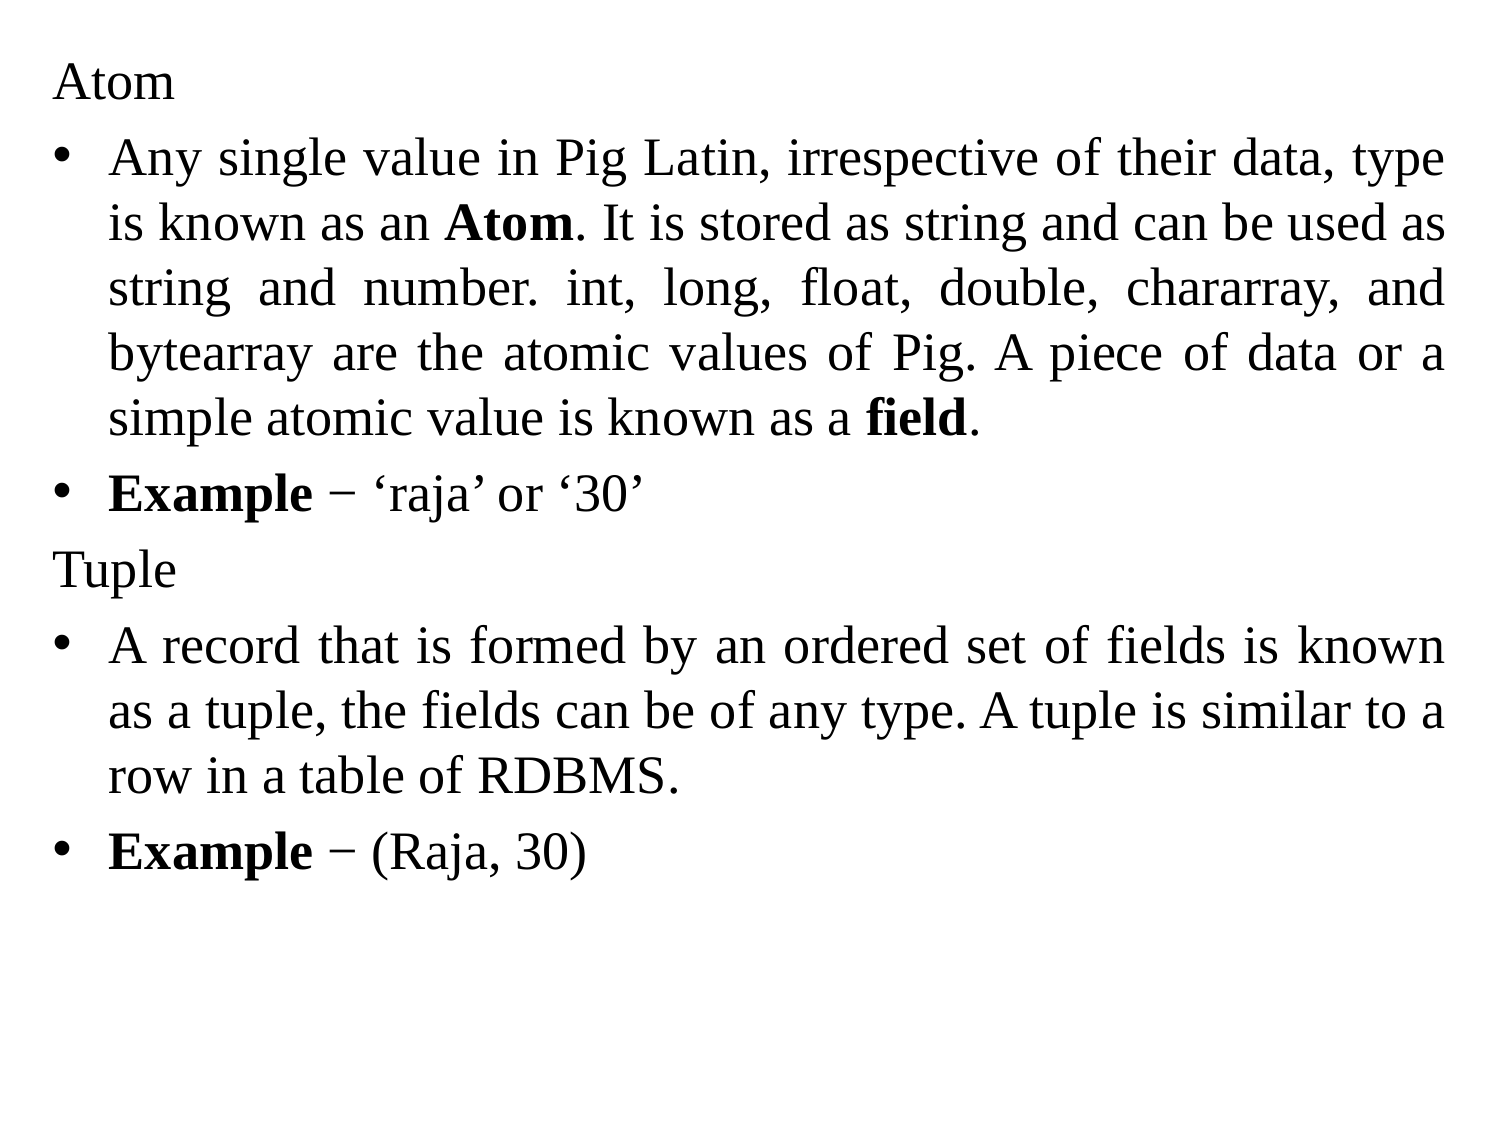

Atom
Any single value in Pig Latin, irrespective of their data, type is known as an Atom. It is stored as string and can be used as string and number. int, long, float, double, chararray, and bytearray are the atomic values of Pig. A piece of data or a simple atomic value is known as a field.
Example − ‘raja’ or ‘30’
Tuple
A record that is formed by an ordered set of fields is known as a tuple, the fields can be of any type. A tuple is similar to a row in a table of RDBMS.
Example − (Raja, 30)